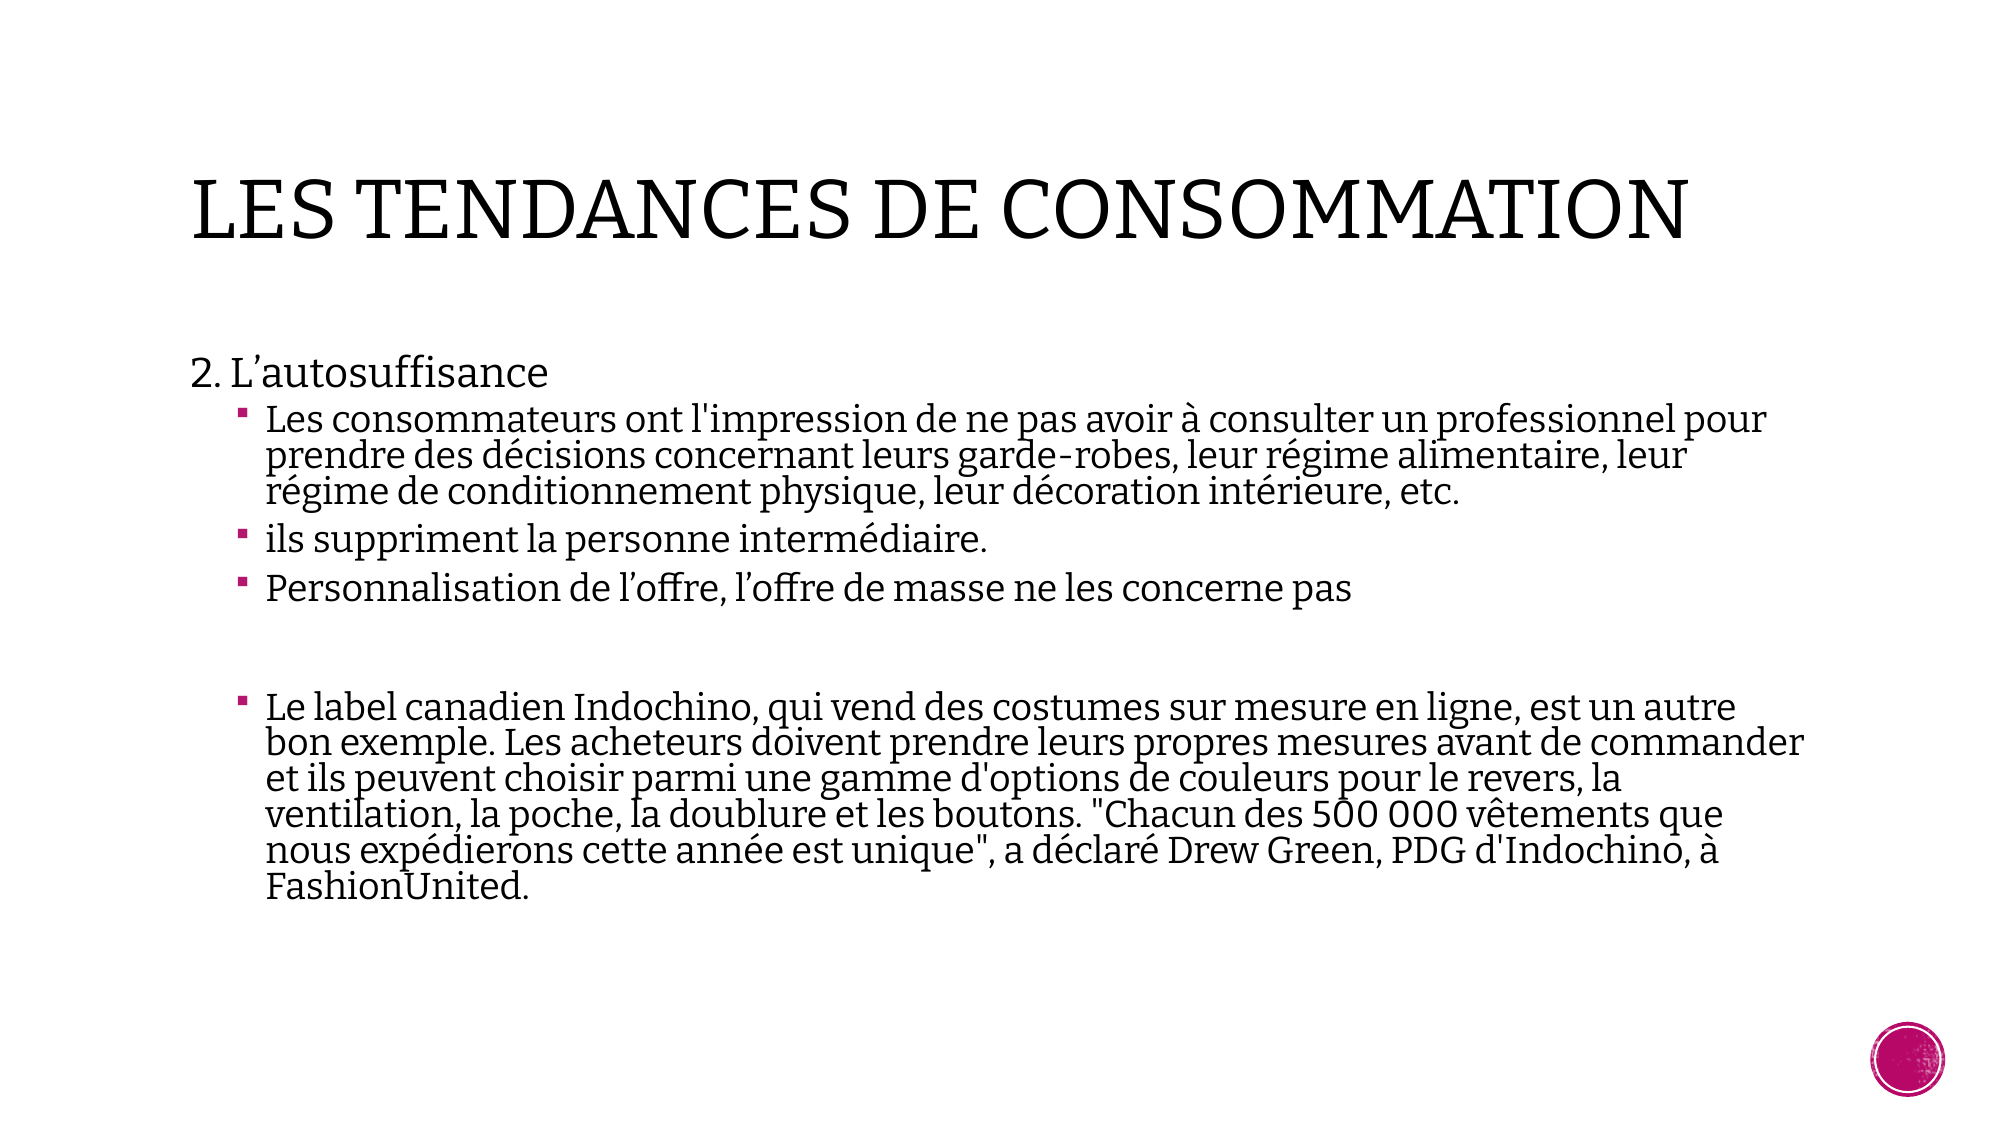

# Les tendances de consommation
2. L’autosuffisance
Les consommateurs ont l'impression de ne pas avoir à consulter un professionnel pour prendre des décisions concernant leurs garde-robes, leur régime alimentaire, leur régime de conditionnement physique, leur décoration intérieure, etc.
ils suppriment la personne intermédiaire.
Personnalisation de l’offre, l’offre de masse ne les concerne pas

Le label canadien Indochino, qui vend des costumes sur mesure en ligne, est un autre bon exemple. Les acheteurs doivent prendre leurs propres mesures avant de commander et ils peuvent choisir parmi une gamme d'options de couleurs pour le revers, la ventilation, la poche, la doublure et les boutons. "Chacun des 500 000 vêtements que nous expédierons cette année est unique", a déclaré Drew Green, PDG d'Indochino, à FashionUnited.